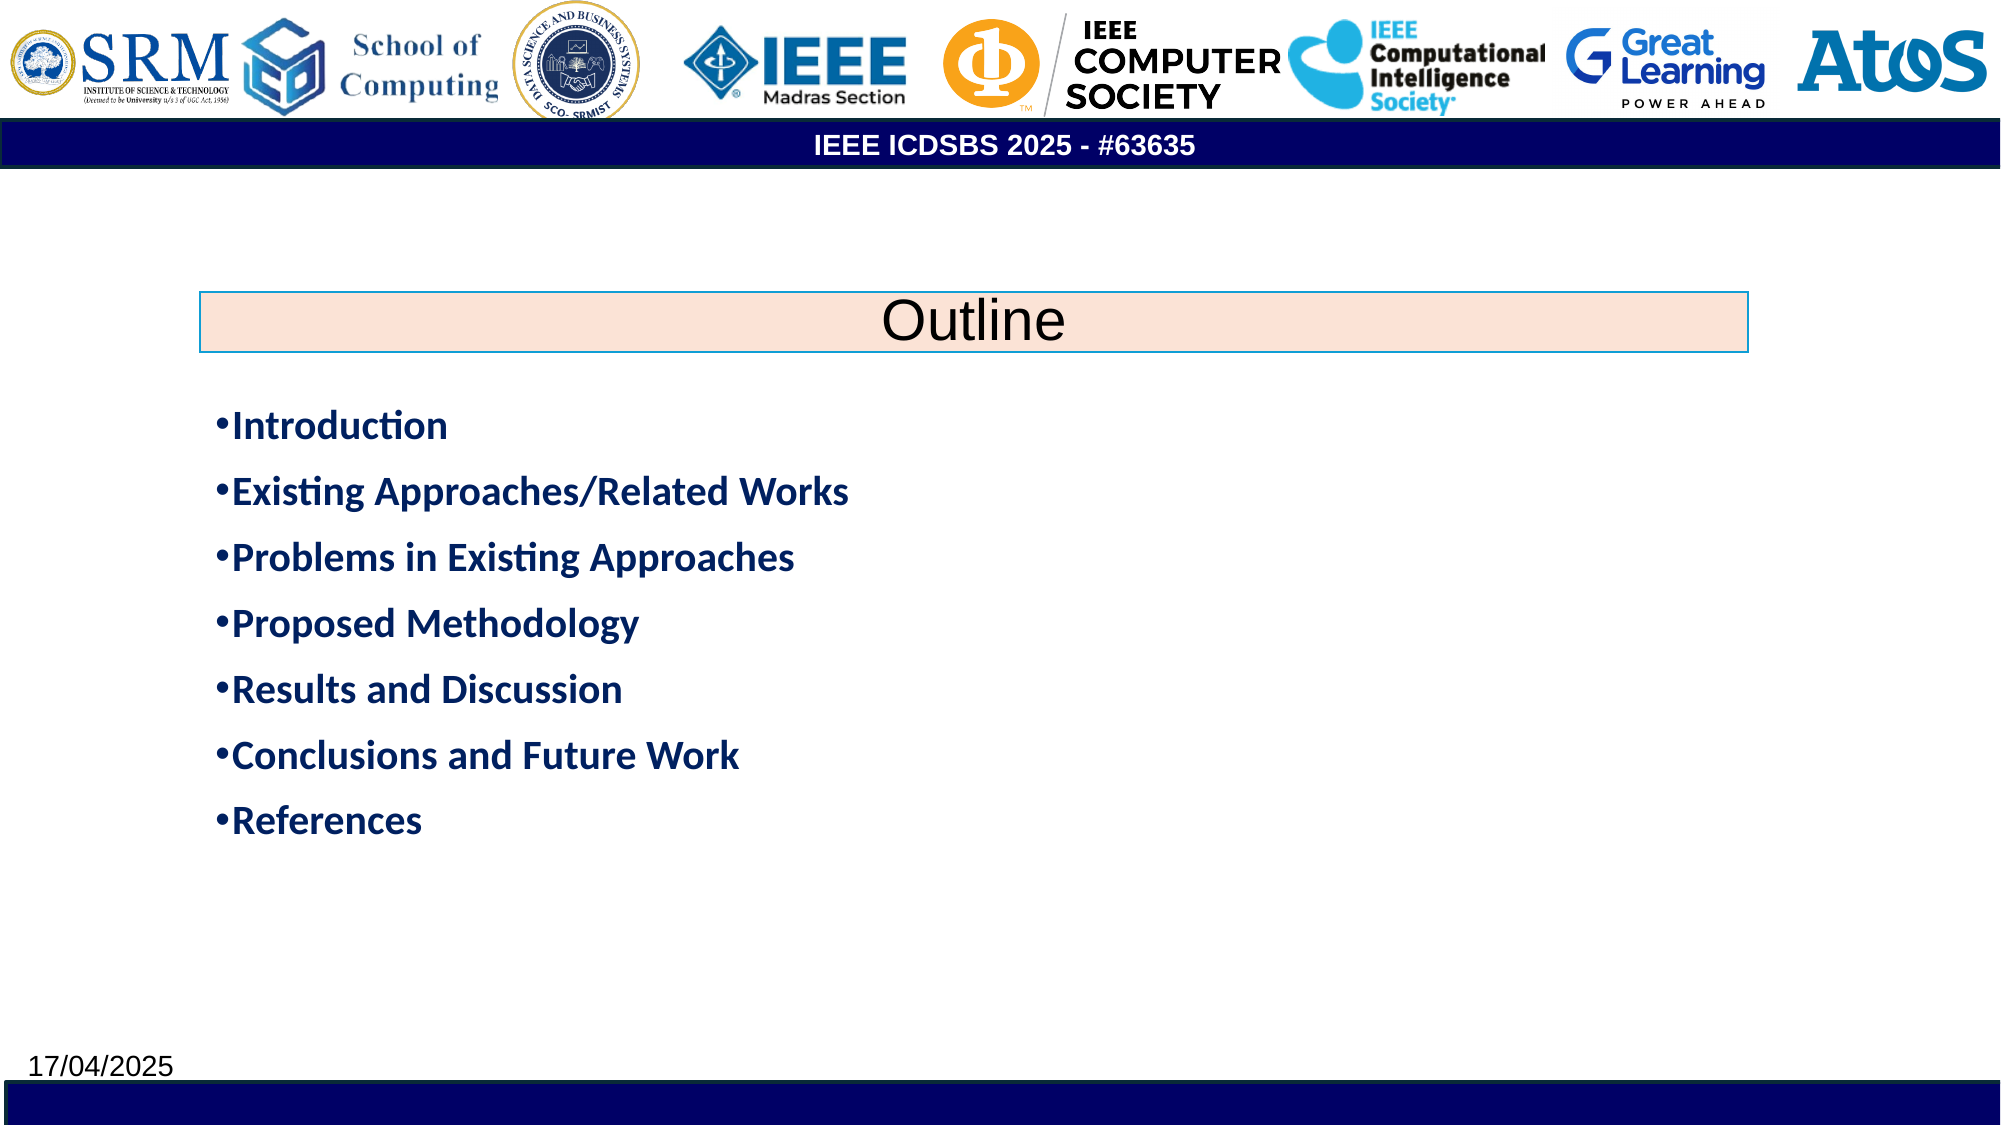

# Outline
Introduction
Existing Approaches/Related Works
Problems in Existing Approaches
Proposed Methodology
Results and Discussion
Conclusions and Future Work
References

17/04/2025